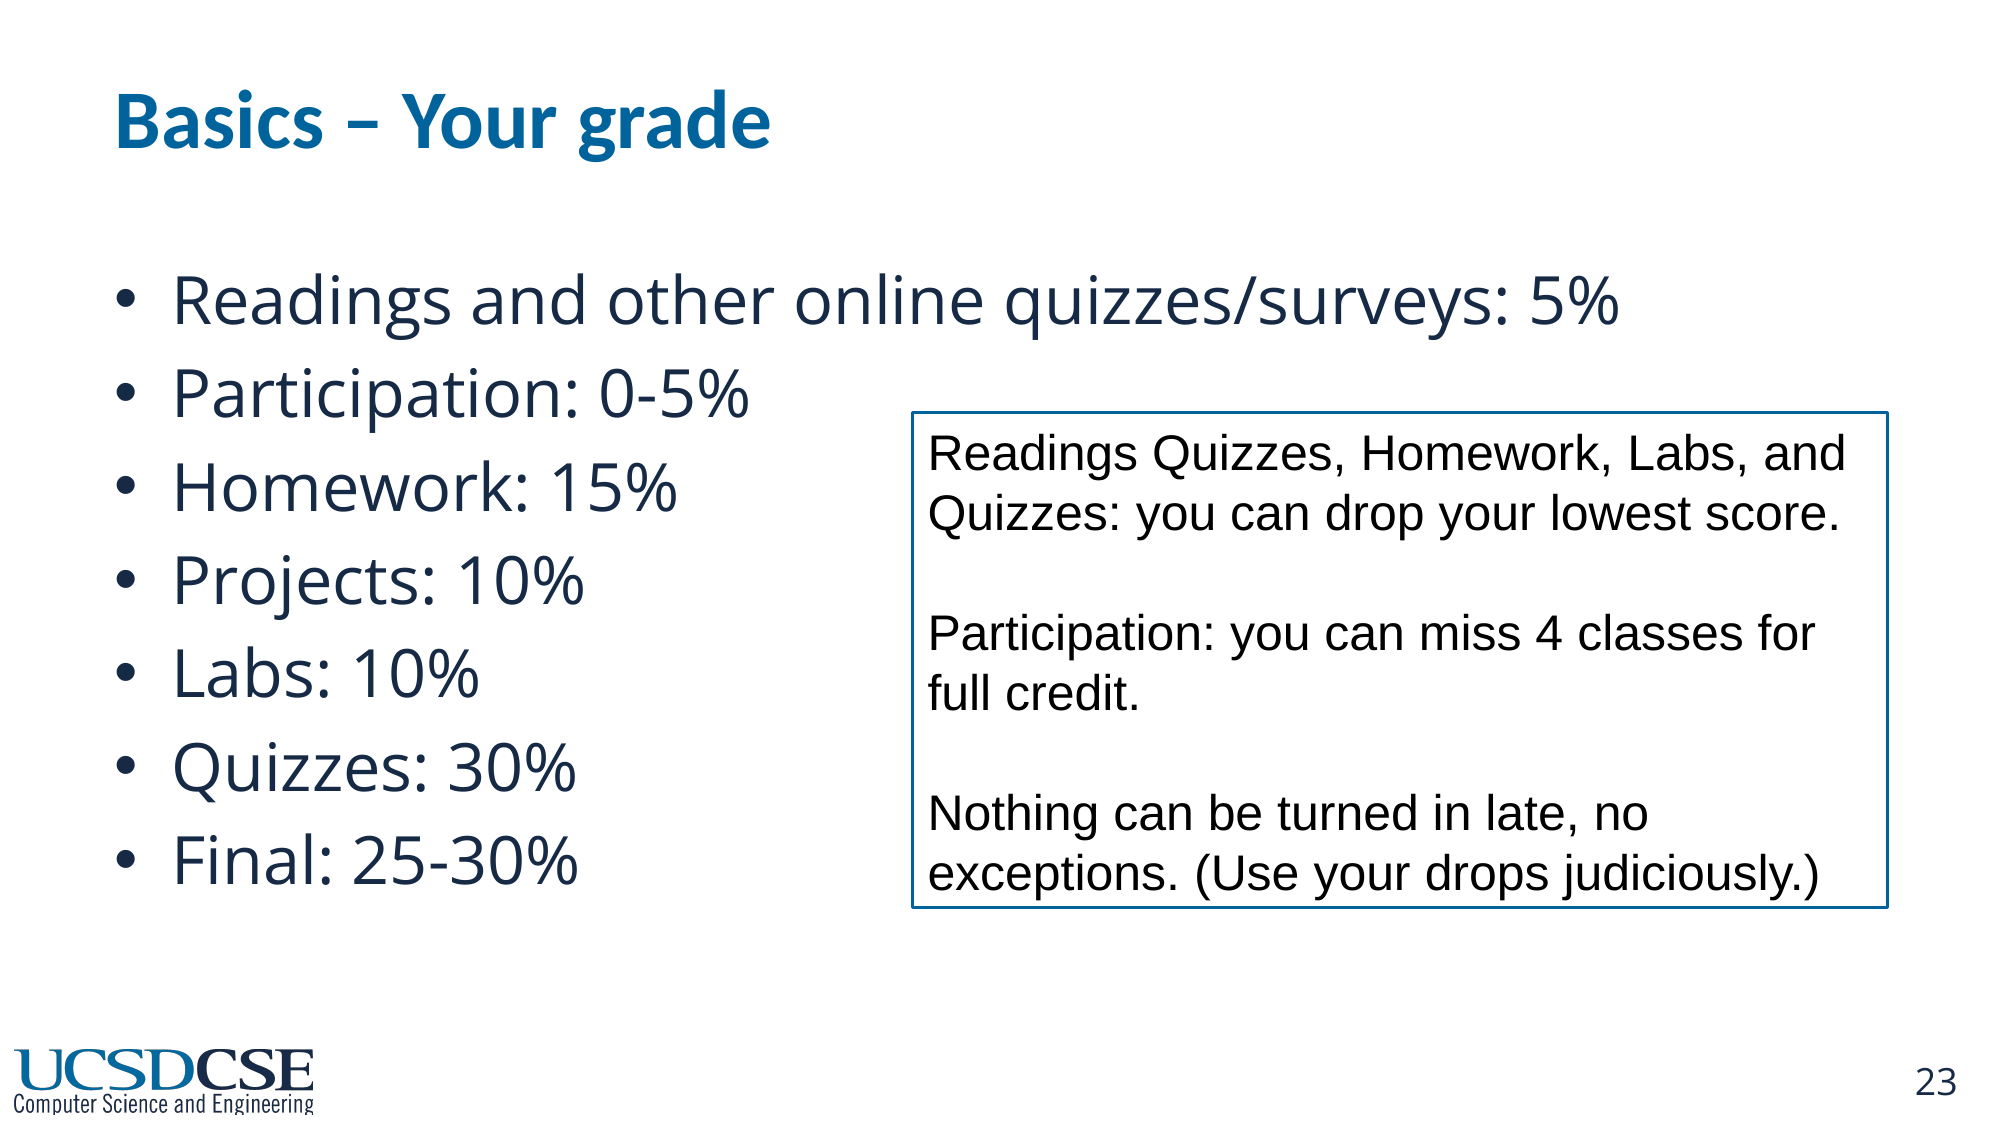

# Basics – Your grade
Readings and other online quizzes/surveys: 5%
Participation: 0-5%
Homework: 15%
Projects: 10%
Labs: 10%
Quizzes: 30%
Final: 25-30%
Readings Quizzes, Homework, Labs, and Quizzes: you can drop your lowest score.

Participation: you can miss 4 classes for full credit.

Nothing can be turned in late, no exceptions. (Use your drops judiciously.)